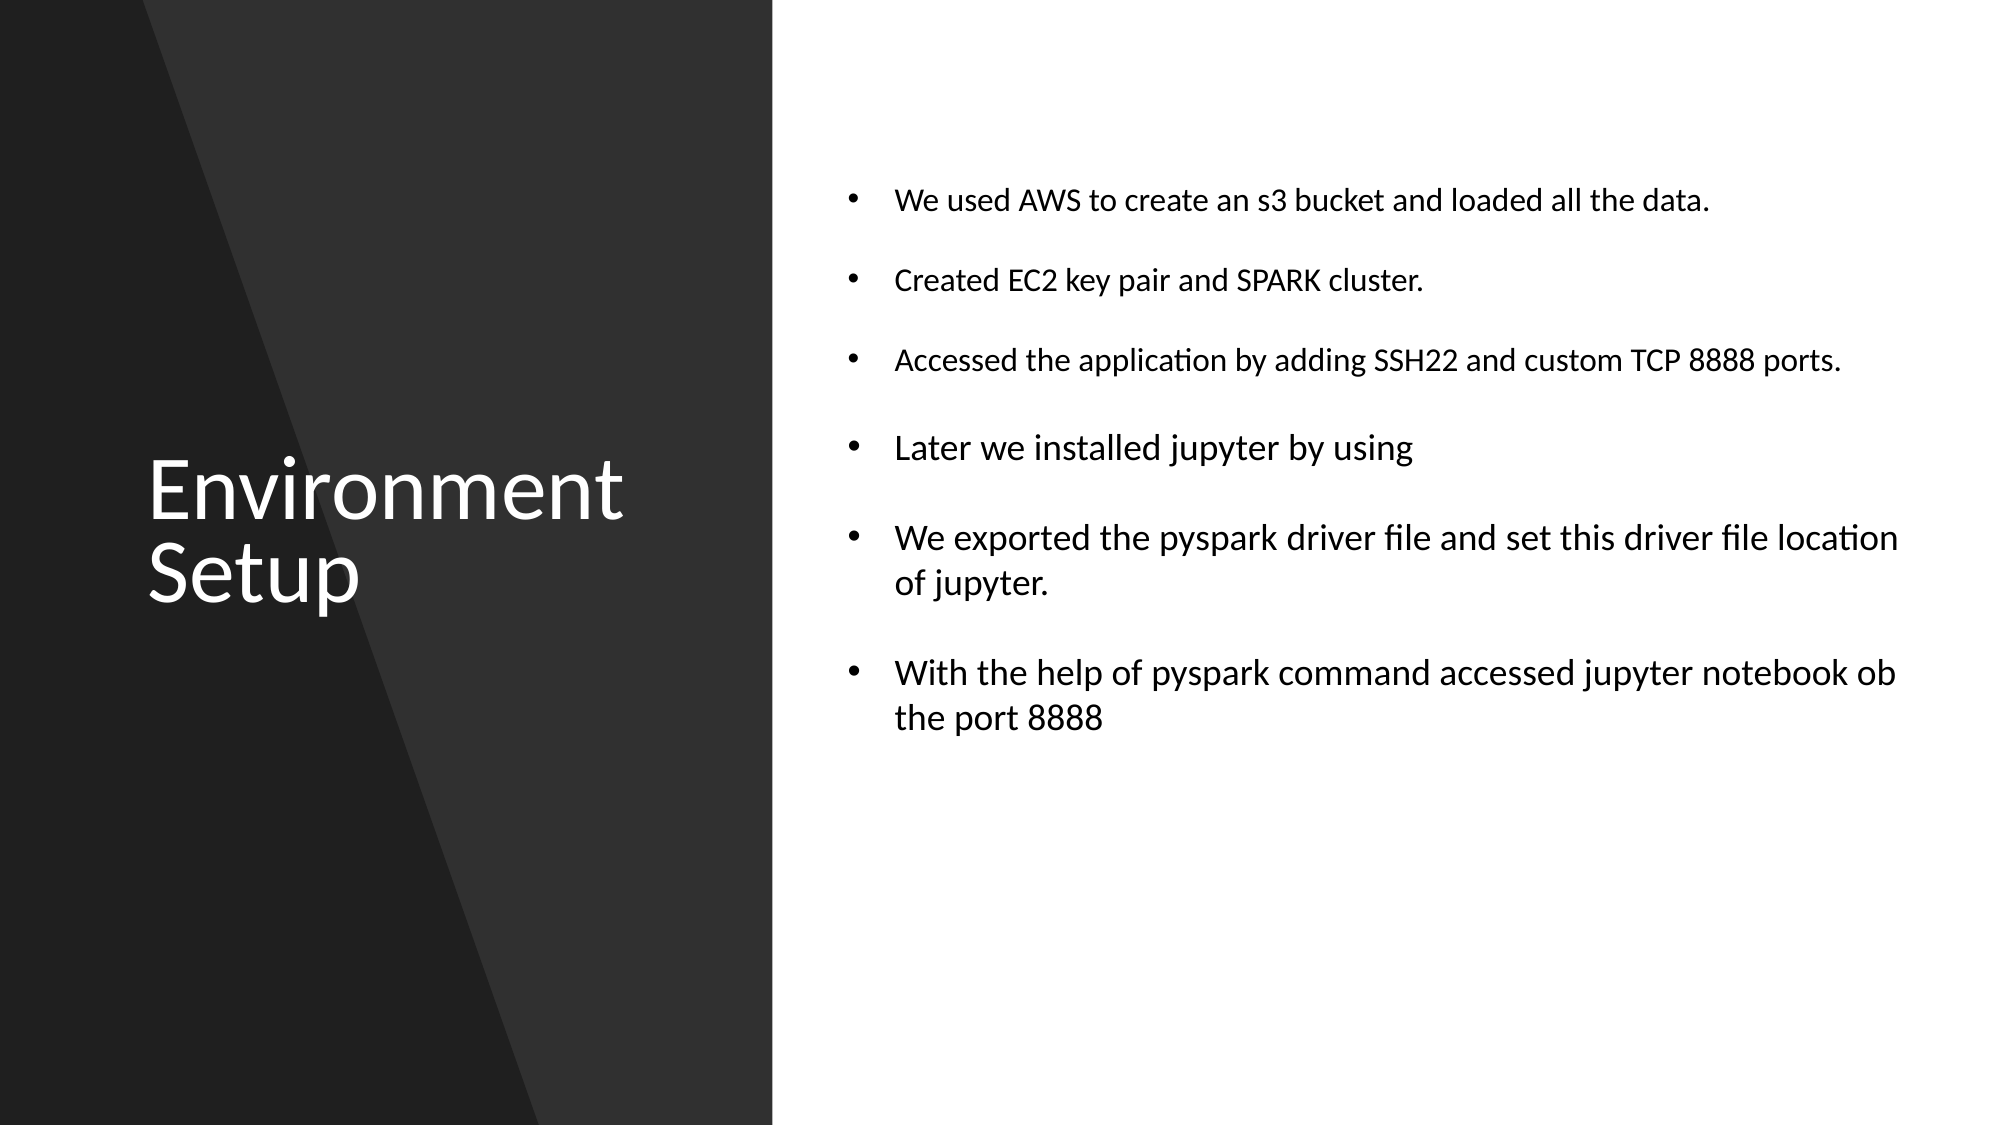

We used AWS to create an s3 bucket and loaded all the data.

Created EC2 key pair and SPARK cluster.

Accessed the application by adding SSH22 and custom TCP 8888 ports.

Later we installed jupyter by using

We exported the pyspark driver file and set this driver file location of jupyter.

With the help of pyspark command accessed jupyter notebook ob the port 8888

# Environment Setup